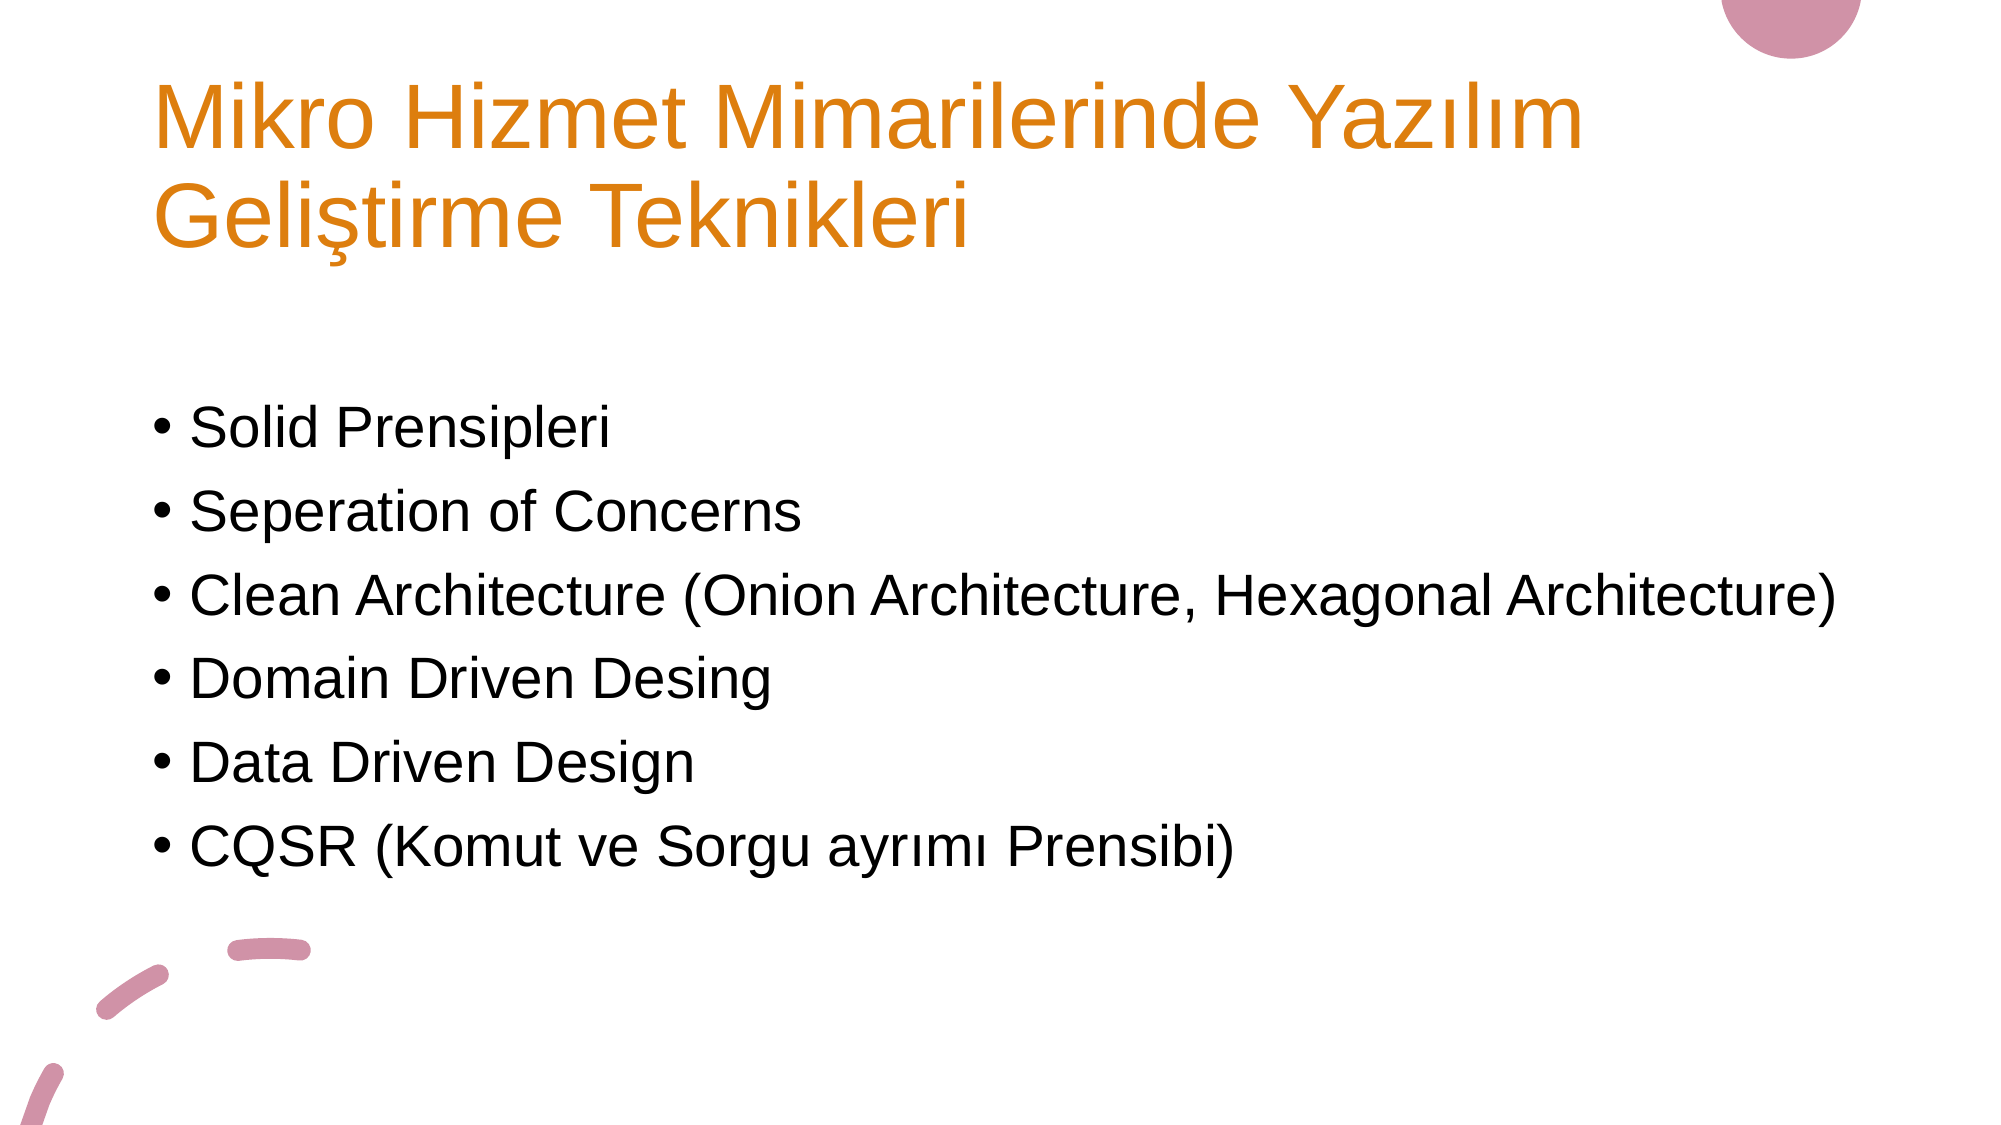

# Mikro Hizmet Mimarilerinde Yazılım Geliştirme Teknikleri

Solid Prensipleri
Seperation of Concerns
Clean Architecture (Onion Architecture, Hexagonal Architecture)
Domain Driven Desing
Data Driven Design
CQSR (Komut ve Sorgu ayrımı Prensibi)